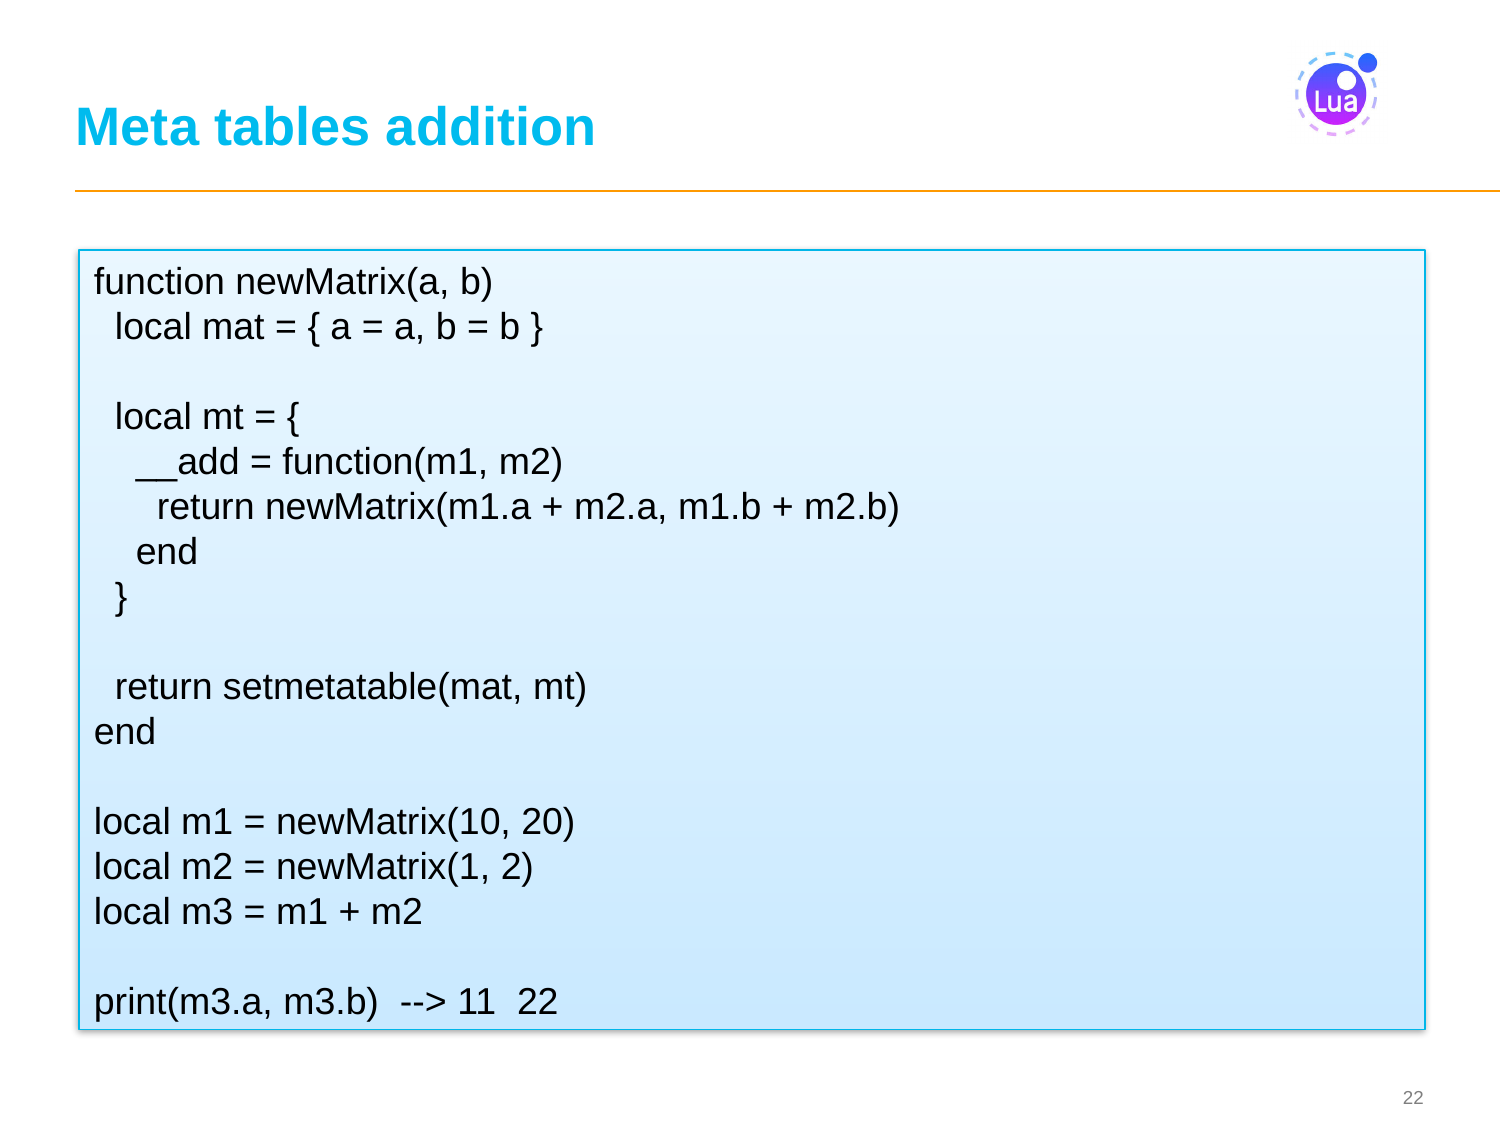

# Meta tables addition
function newMatrix(a, b)
  local mat = { a = a, b = b }

  local mt = {
    __add = function(m1, m2)
      return newMatrix(m1.a + m2.a, m1.b + m2.b)
    end
  }

  return setmetatable(mat, mt)
end

local m1 = newMatrix(10, 20)
local m2 = newMatrix(1, 2)
local m3 = m1 + m2

print(m3.a, m3.b)  --> 11  22